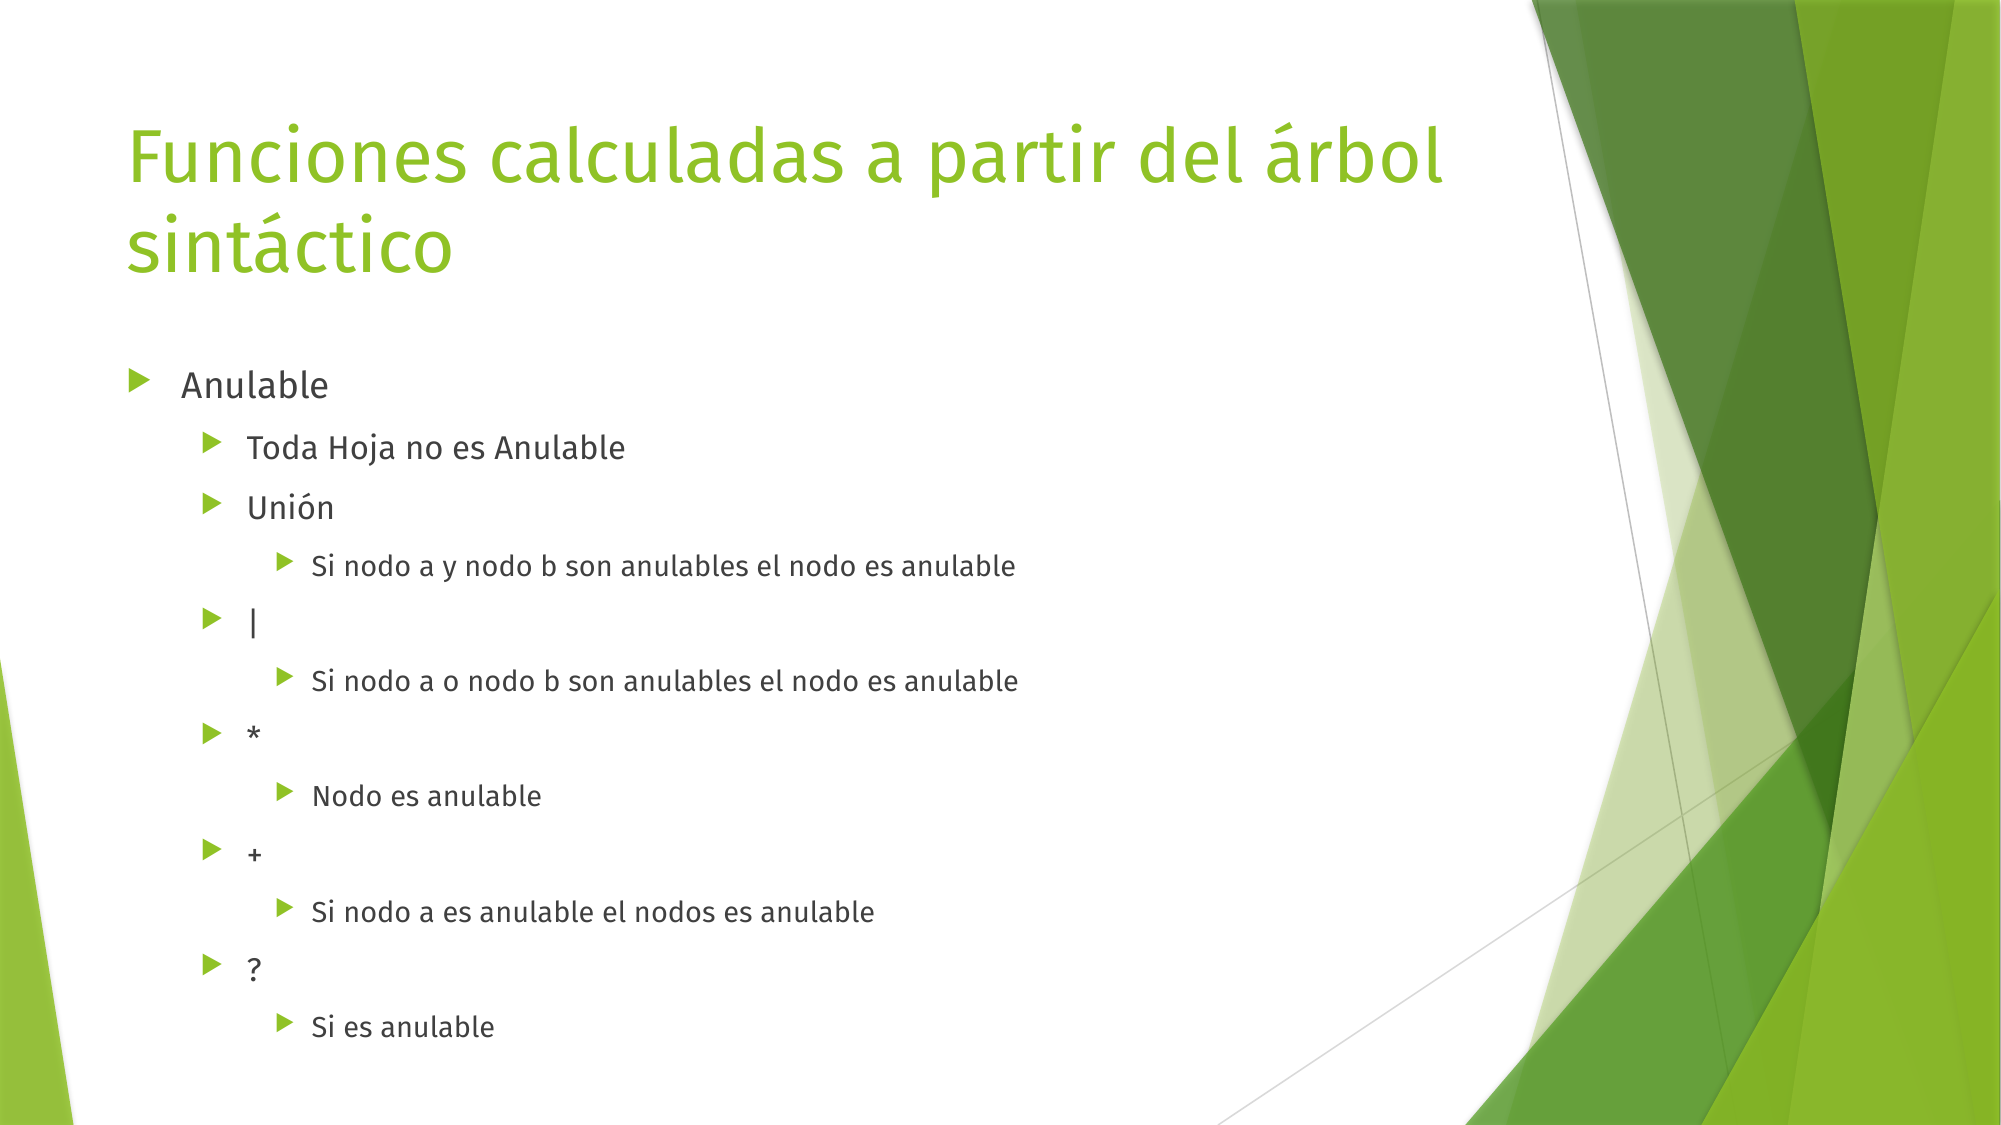

# Funciones calculadas a partir del árbol sintáctico
Anulable
Toda Hoja no es Anulable
Unión
Si nodo a y nodo b son anulables el nodo es anulable
|
Si nodo a o nodo b son anulables el nodo es anulable
*
Nodo es anulable
+
Si nodo a es anulable el nodos es anulable
?
Si es anulable